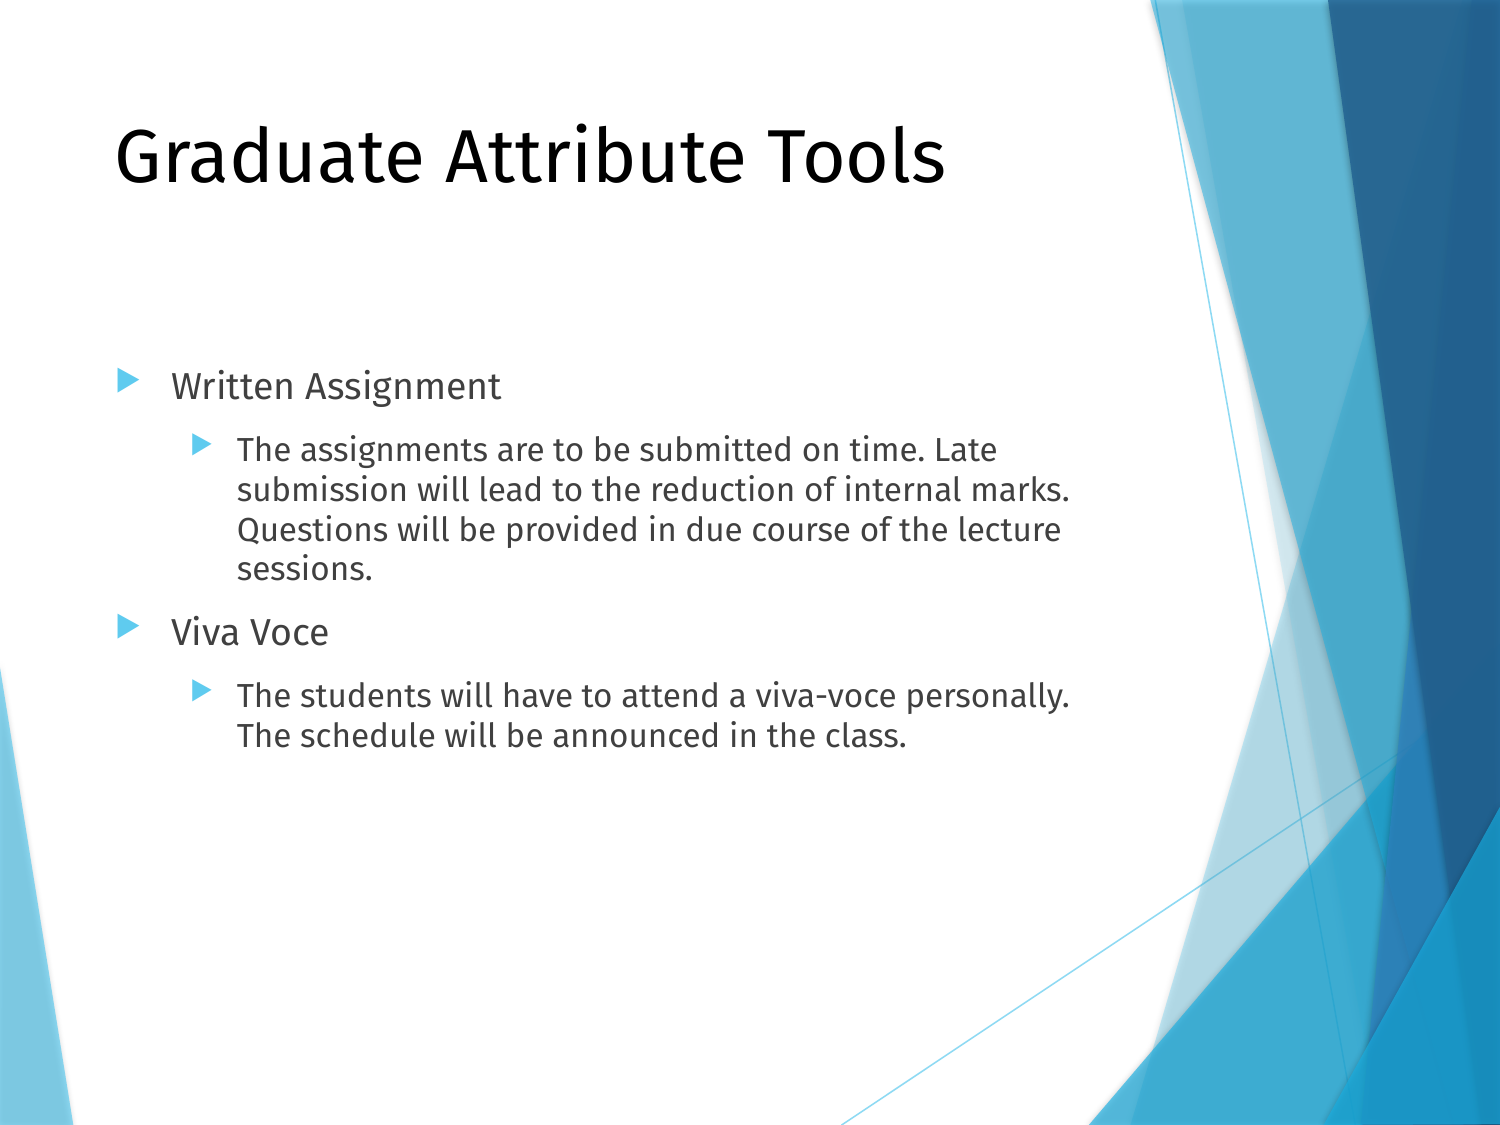

# Graduate Attribute Tools
Written Assignment
The assignments are to be submitted on time. Late submission will lead to the reduction of internal marks. Questions will be provided in due course of the lecture sessions.
Viva Voce
The students will have to attend a viva-voce personally. The schedule will be announced in the class.